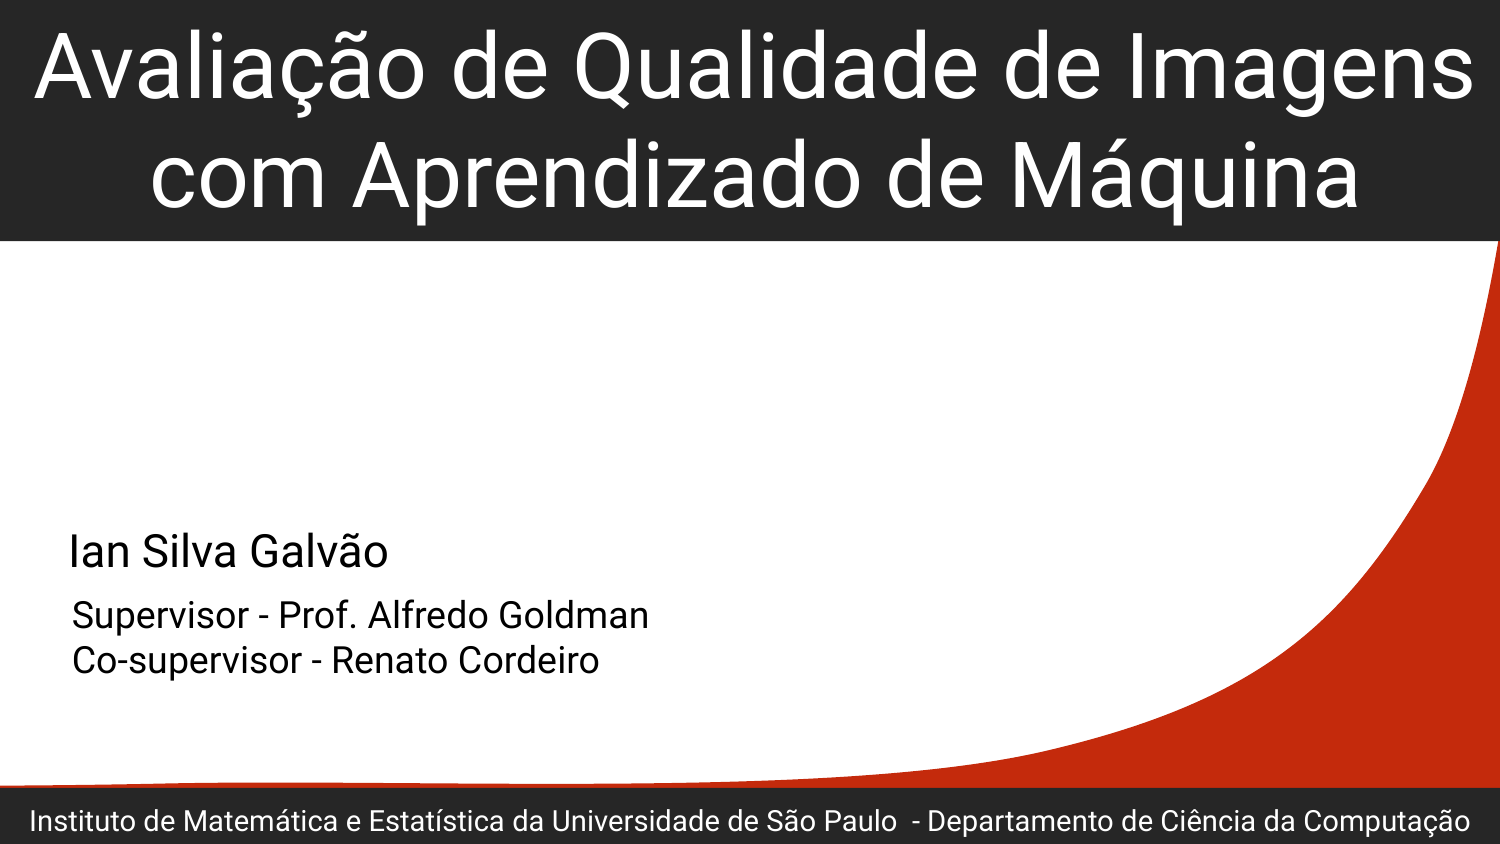

# Avaliação de Qualidade de Imagens com Aprendizado de Máquina

        Ian Silva Galvão
Supervisor - Prof. Alfredo Goldman
Co-supervisor - Renato Cordeiro
Instituto de Matemática e Estatística da Universidade de São Paulo  - Departamento de Ciência da Computação